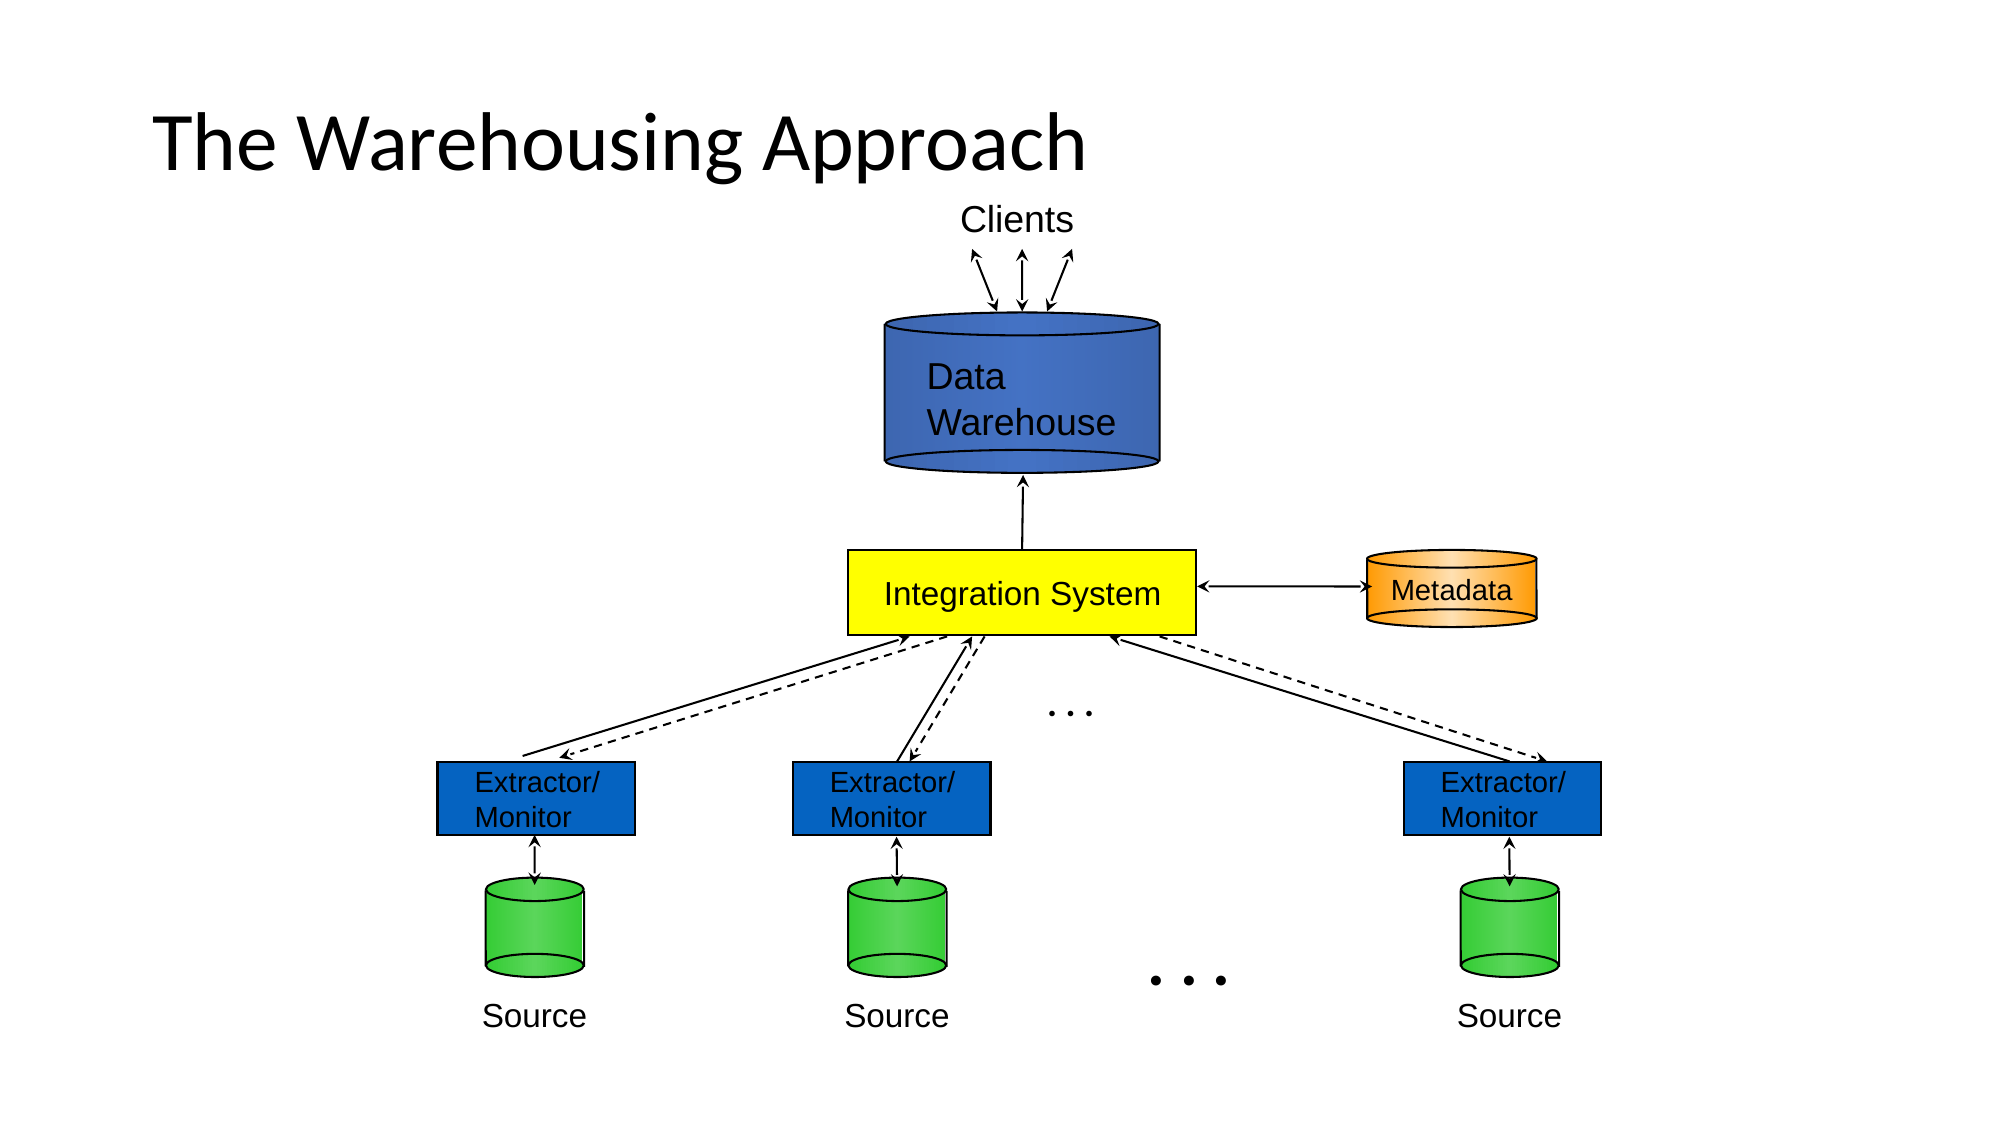

# The Warehousing Approach
Clients

Data
Warehouse

Metadata
Integration System

. . .
Extractor/
Monitor
Extractor/
Monitor
Extractor/
Monitor

. . .
Source
Source
Source